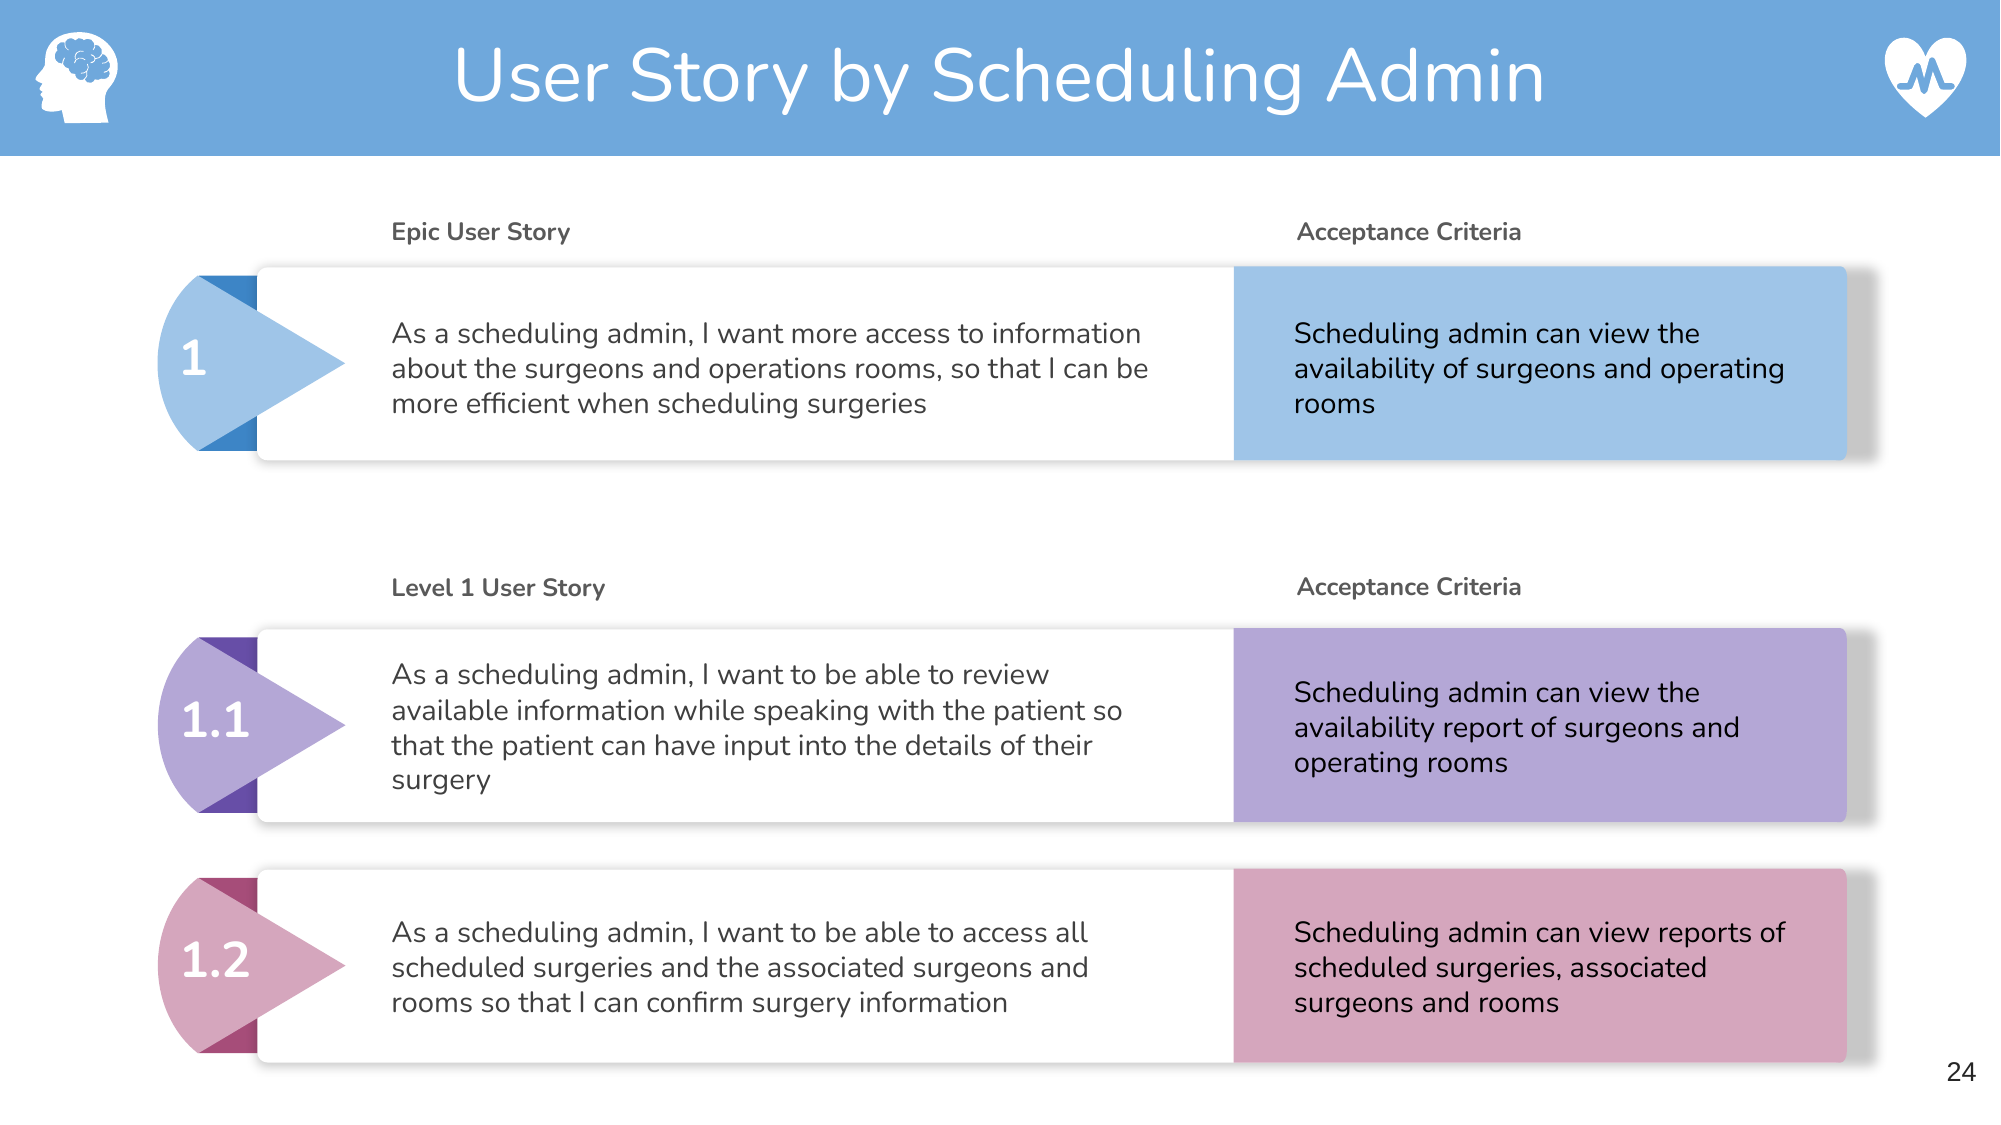

User Story by Scheduling Admin

Epic User Story
Acceptance Criteria

As a scheduling admin, I want more access to information about the surgeons and operations rooms, so that I can be more efficient when scheduling surgeries
Scheduling admin can view the availability of surgeons and operating rooms
1
Acceptance Criteria
Level 1 User Story

As a scheduling admin, I want to be able to review available information while speaking with the patient so that the patient can have input into the details of their surgery
Scheduling admin can view the availability report of surgeons and operating rooms
1.1

As a scheduling admin, I want to be able to access all scheduled surgeries and the associated surgeons and rooms so that I can confirm surgery information
Scheduling admin can view reports of scheduled surgeries, associated surgeons and rooms
1.2
24